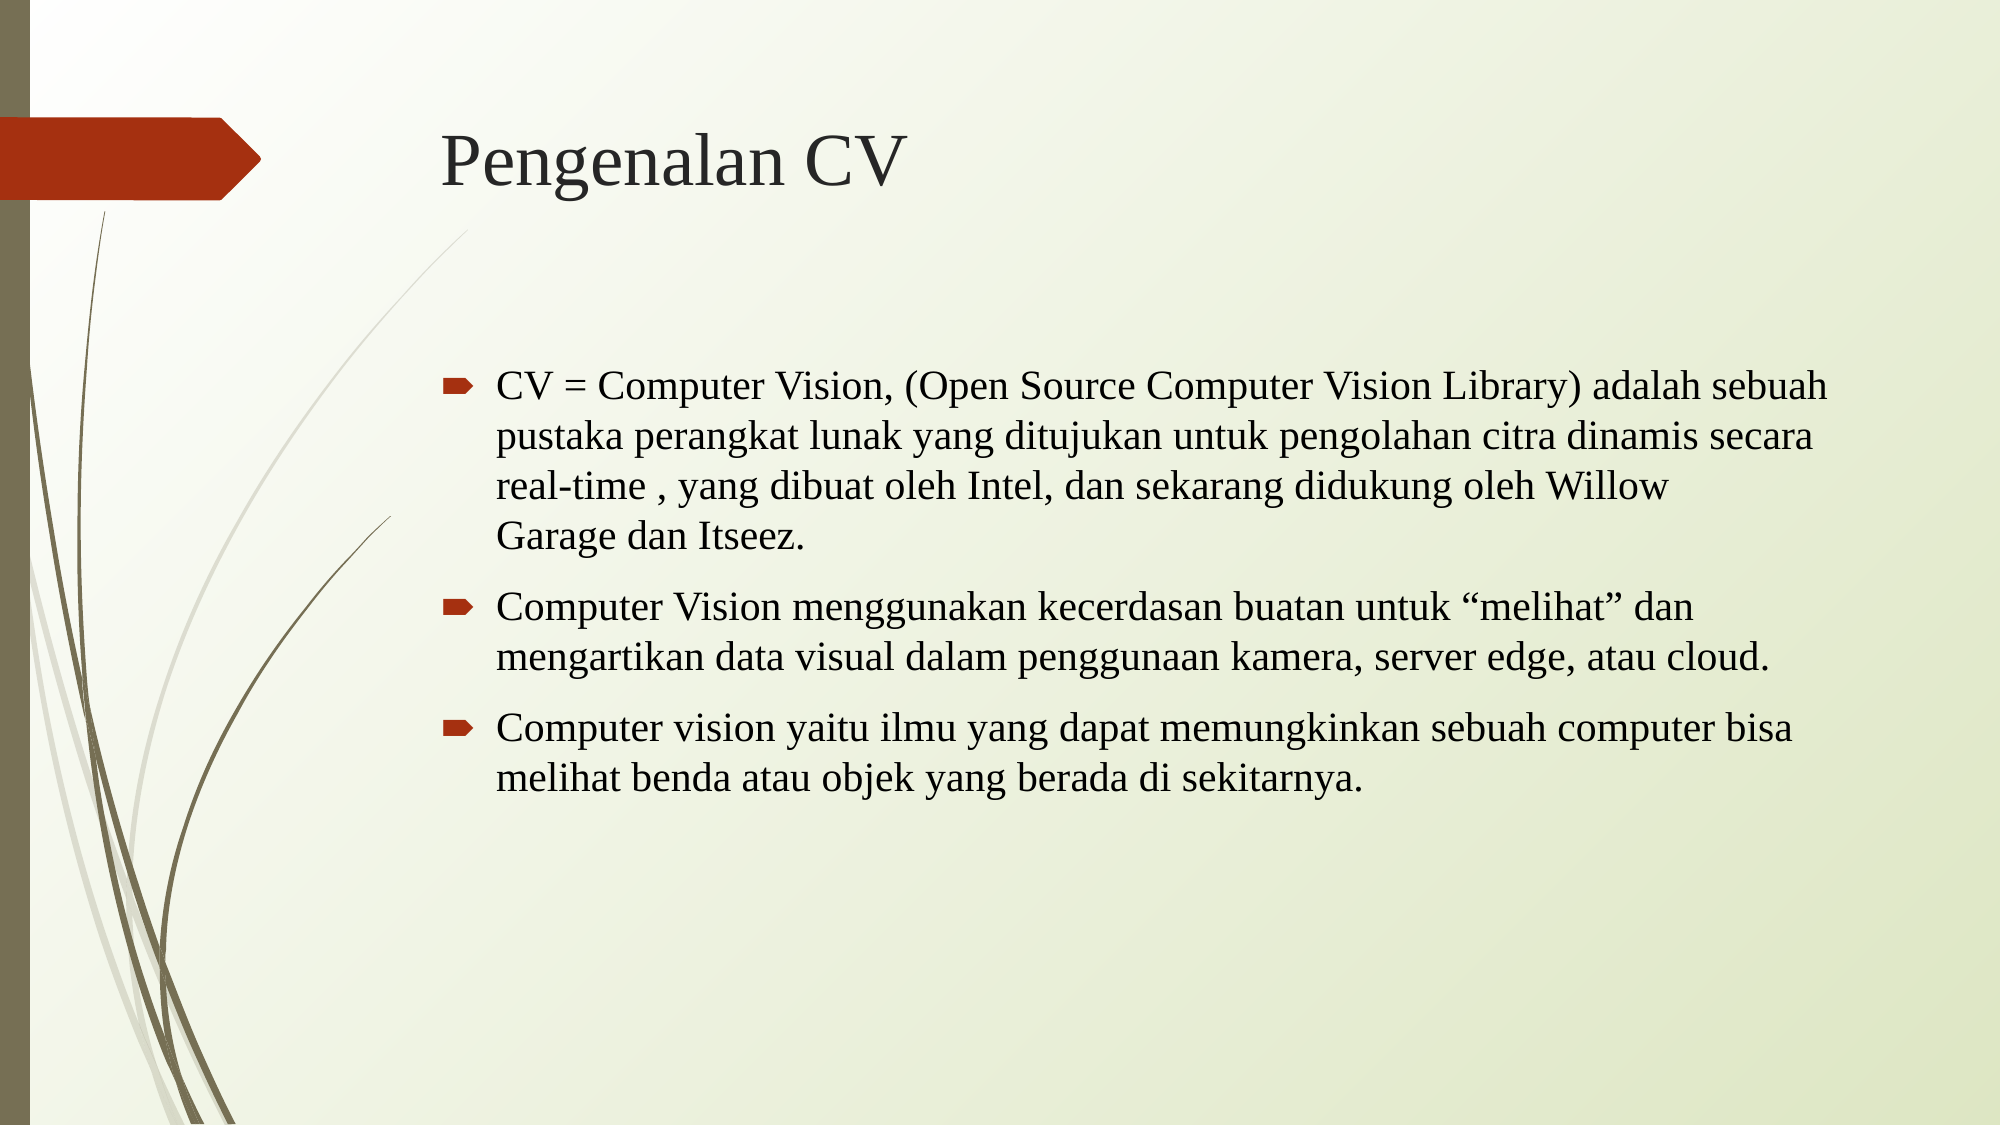

# Pengenalan CV
CV = Computer Vision, (Open Source Computer Vision Library) adalah sebuah pustaka perangkat lunak yang ditujukan untuk pengolahan citra dinamis secara real-time , yang dibuat oleh Intel, dan sekarang didukung oleh Willow Garage dan Itseez.
Computer Vision menggunakan kecerdasan buatan untuk “melihat” dan mengartikan data visual dalam penggunaan kamera, server edge, atau cloud.
Computer vision yaitu ilmu yang dapat memungkinkan sebuah computer bisa melihat benda atau objek yang berada di sekitarnya.